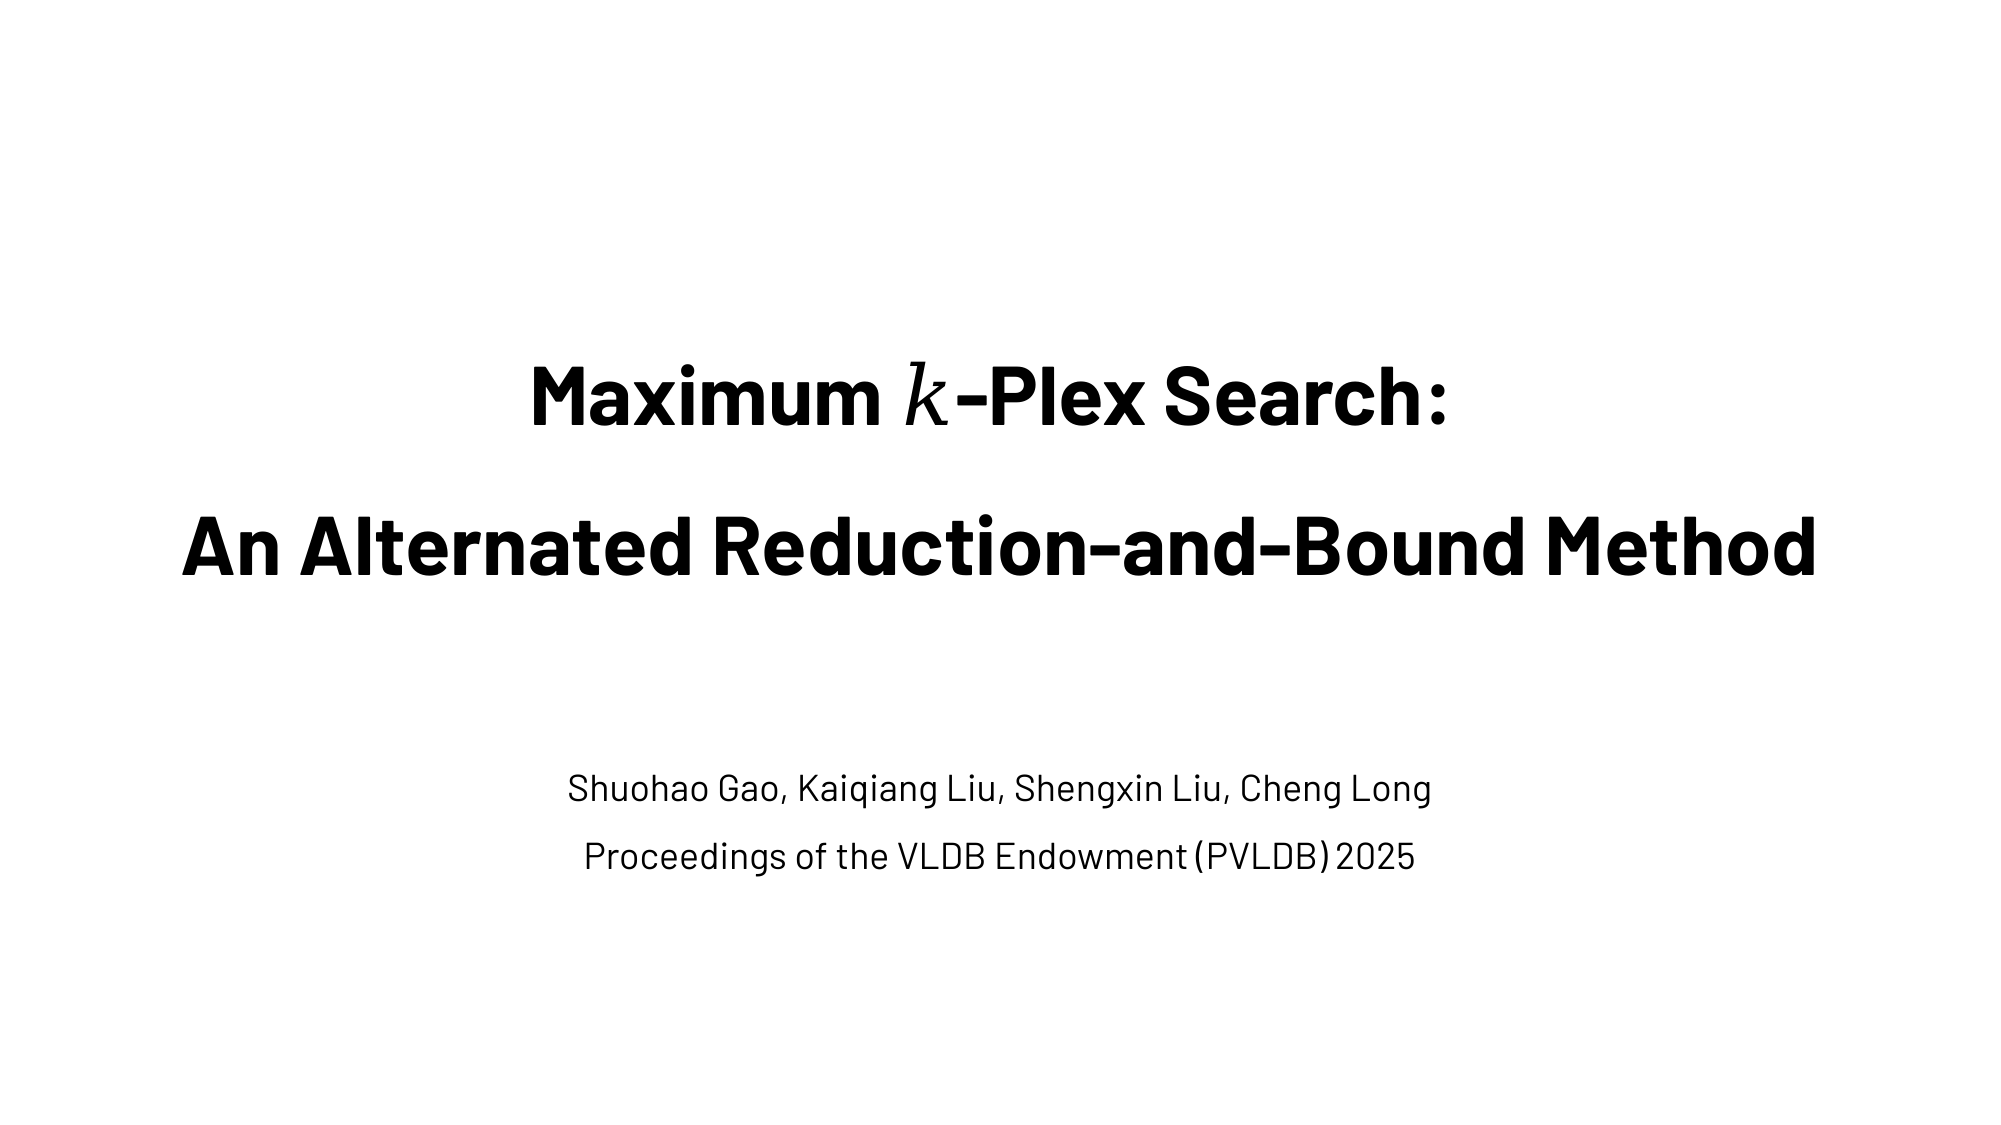

# Maximum 𝑘-Plex Search: An Alternated Reduction-and-Bound Method Shuohao Gao, Kaiqiang Liu, Shengxin Liu, Cheng Long Proceedings of the VLDB Endowment (PVLDB) 2025